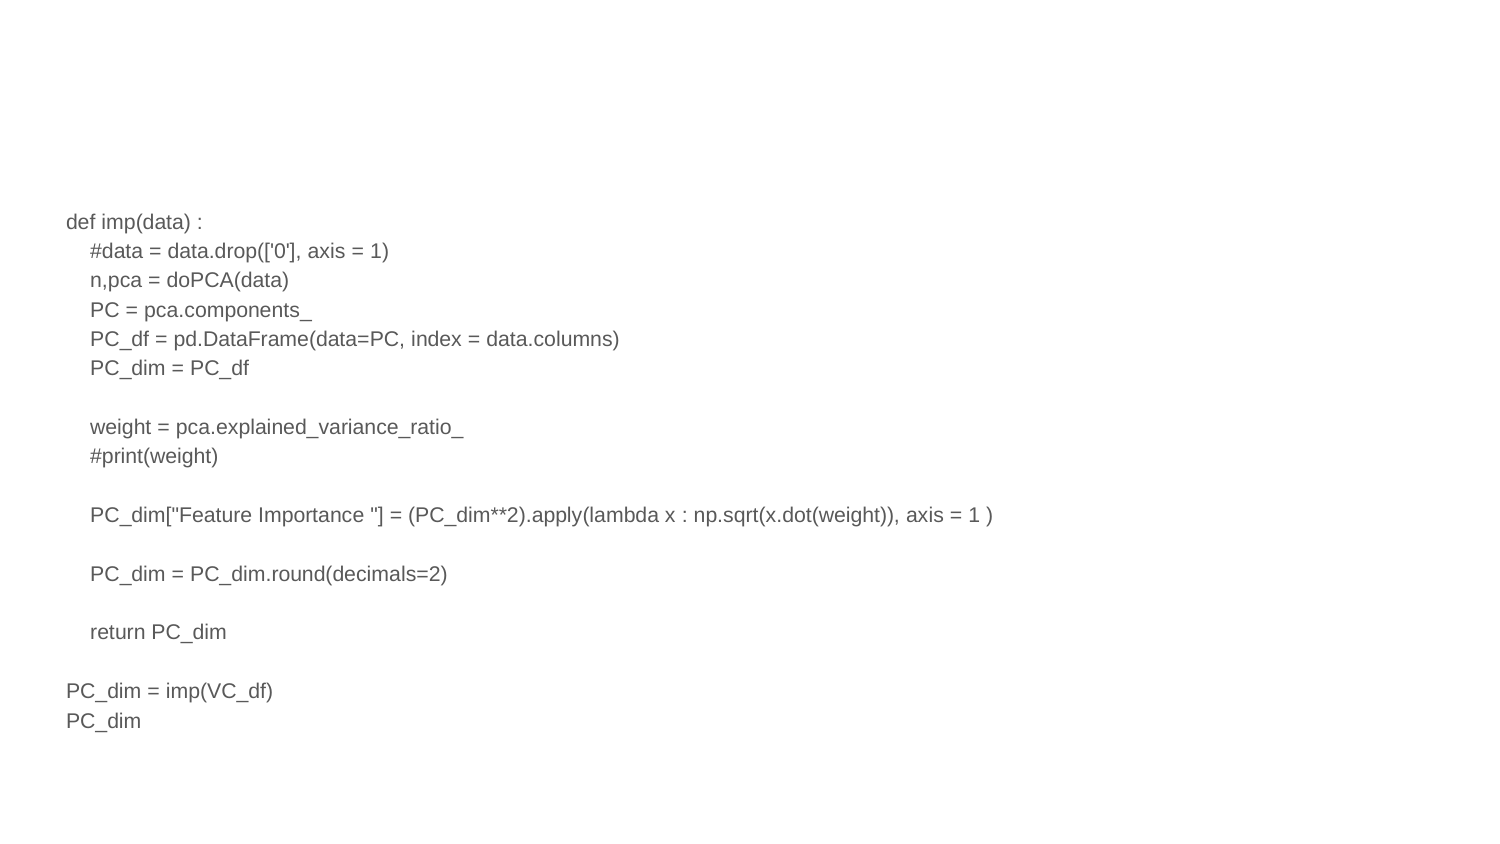

#
def imp(data) :
    #data = data.drop(['0'], axis = 1)
    n,pca = doPCA(data)
    PC = pca.components_
    PC_df = pd.DataFrame(data=PC, index = data.columns)
    PC_dim = PC_df

    weight = pca.explained_variance_ratio_
    #print(weight)

    PC_dim["Feature Importance "] = (PC_dim**2).apply(lambda x : np.sqrt(x.dot(weight)), axis = 1 )

    PC_dim = PC_dim.round(decimals=2)

    return PC_dim

PC_dim = imp(VC_df)
PC_dim